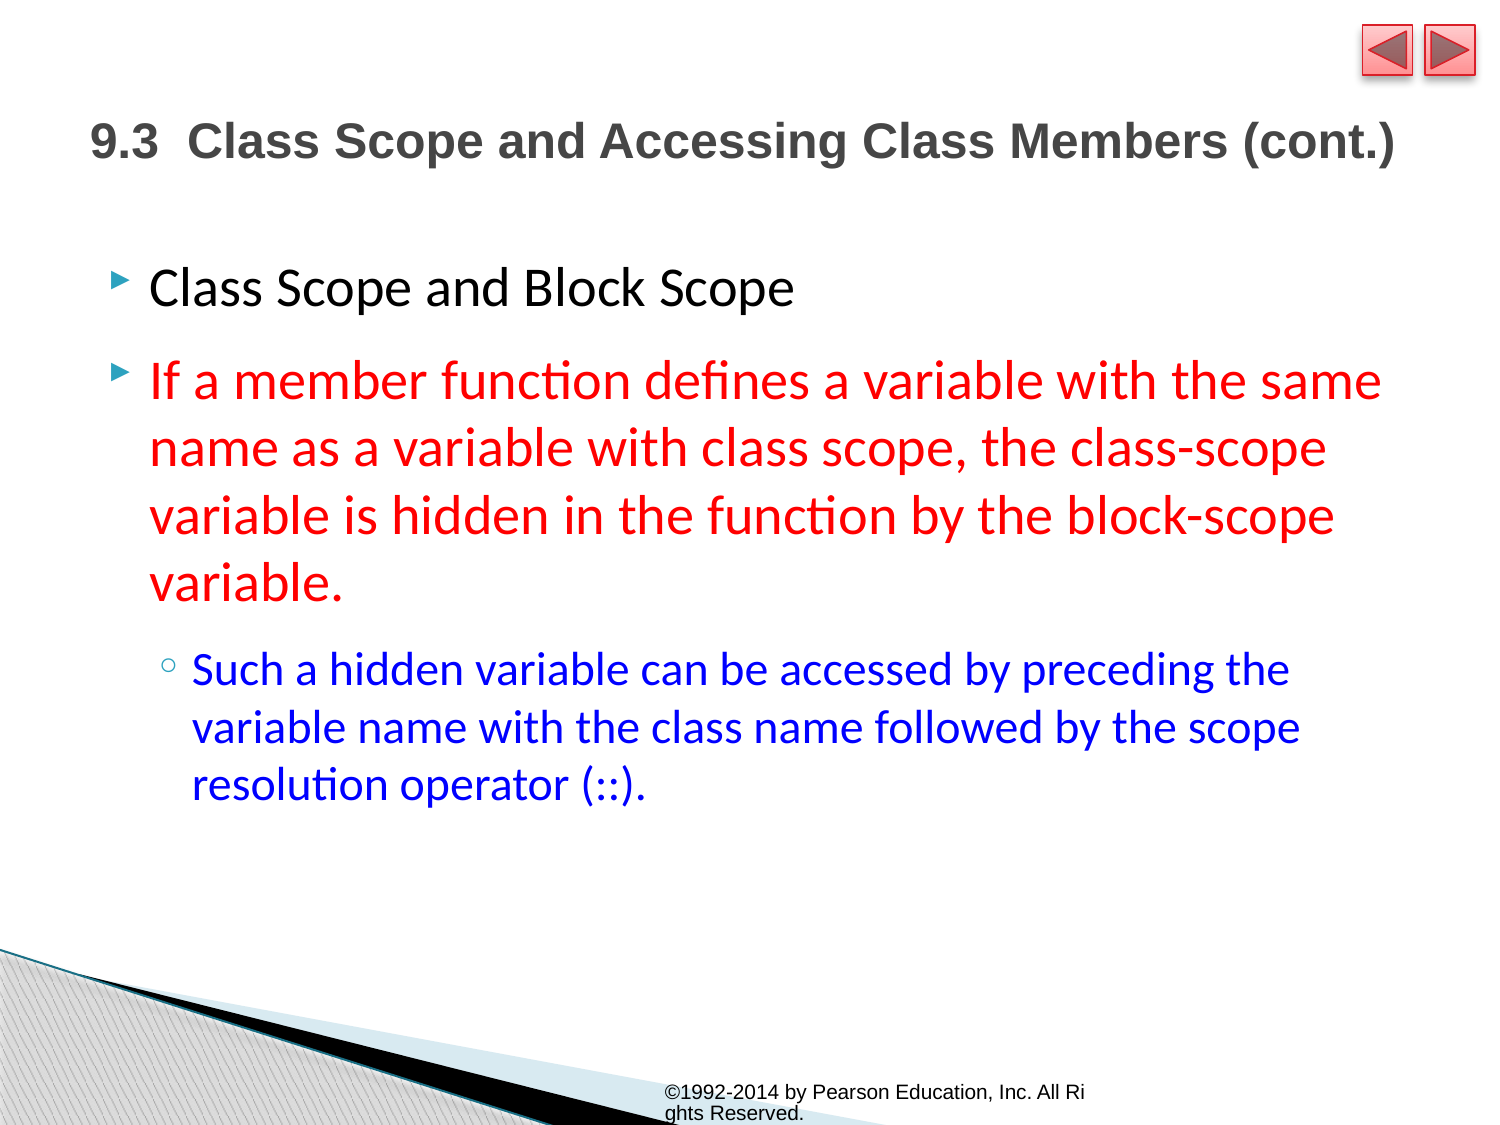

# 9.3  Class Scope and Accessing Class Members (cont.)
Class Scope and Block Scope
If a member function defines a variable with the same name as a variable with class scope, the class-scope variable is hidden in the function by the block-scope variable.
Such a hidden variable can be accessed by preceding the variable name with the class name followed by the scope resolution operator (::).
©1992-2014 by Pearson Education, Inc. All Rights Reserved.